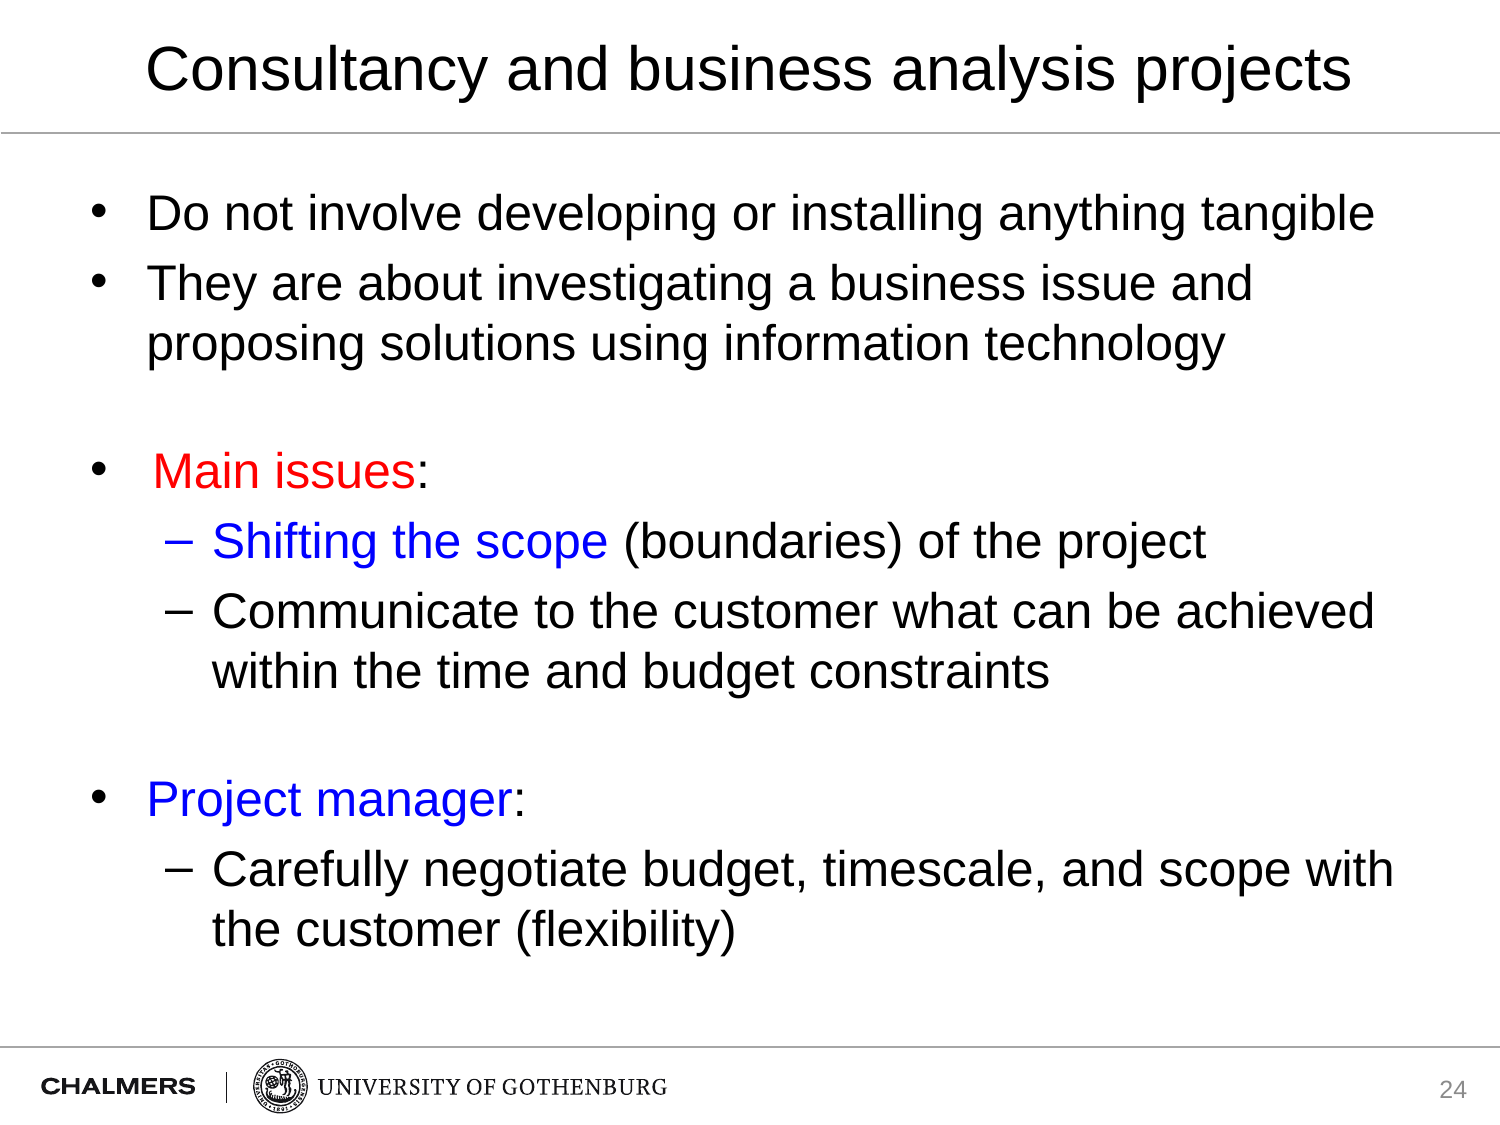

# Consultancy and business analysis projects
Do not involve developing or installing anything tangible
They are about investigating a business issue and proposing solutions using information technology

Main issues:
Shifting the scope (boundaries) of the project
Communicate to the customer what can be achieved within the time and budget constraints

Project manager:
Carefully negotiate budget, timescale, and scope with the customer (flexibility)

24